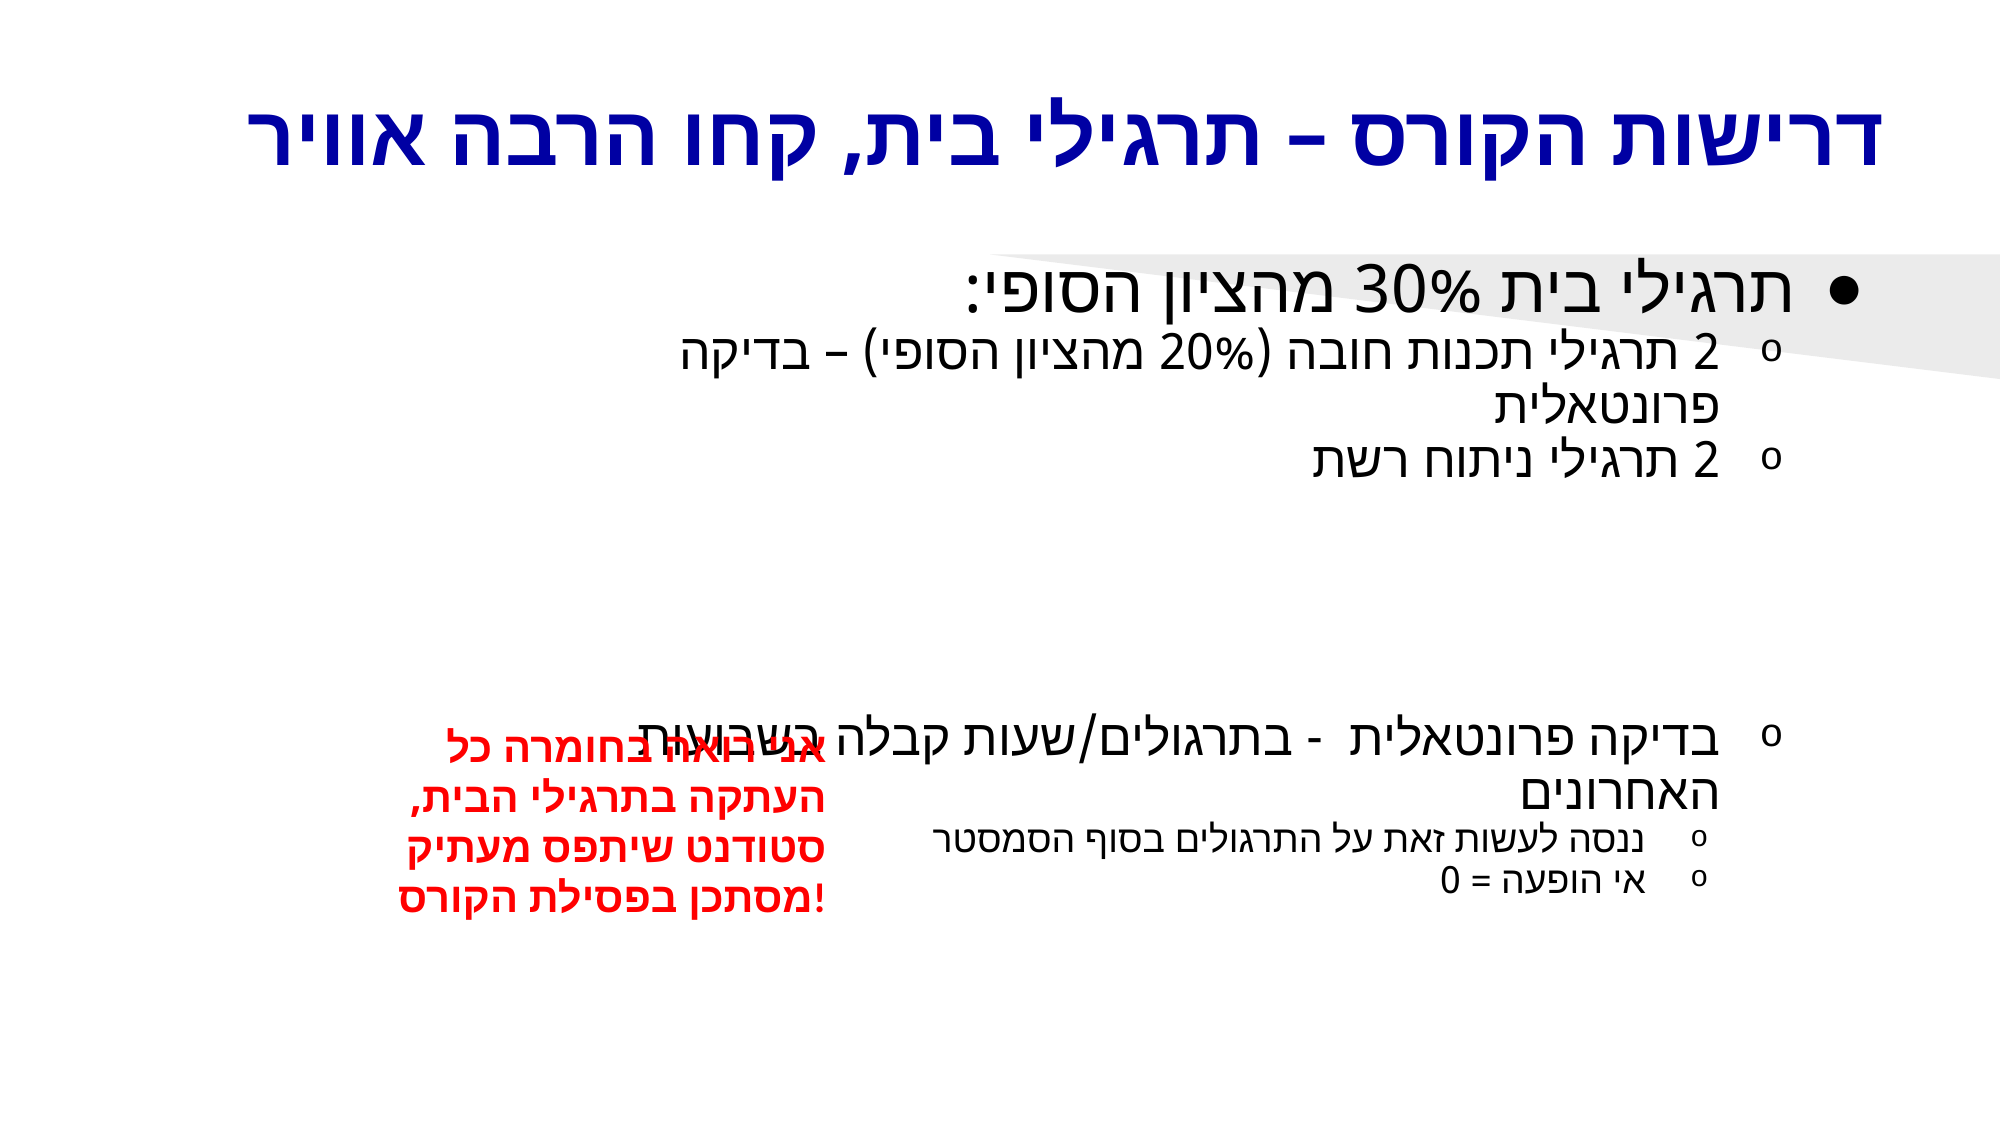

# דרישות הקורס – תרגילי בית, קחו הרבה אוויר
תרגילי בית 30% מהציון הסופי:
2 תרגילי תכנות חובה (20% מהציון הסופי) – בדיקה פרונטאלית
2 תרגילי ניתוח רשת

בדיקה פרונטאלית  - בתרגולים/שעות קבלה בשבועות האחרונים
ננסה לעשות זאת על התרגולים בסוף הסמסטר
אי הופעה = 0

הגשה – חלק ביחיד, חלק בזוגות
שימו לב להנחיות של התרגילים
אי הגשה בזמן גורר ציון 0
הגשות מאוחרות – יש הארכה עם הורדת נקודות אוטומטית
אני רואה בחומרה כל העתקה בתרגילי הבית, סטודנט שיתפס מעתיק מסתכן בפסילת הקורס!